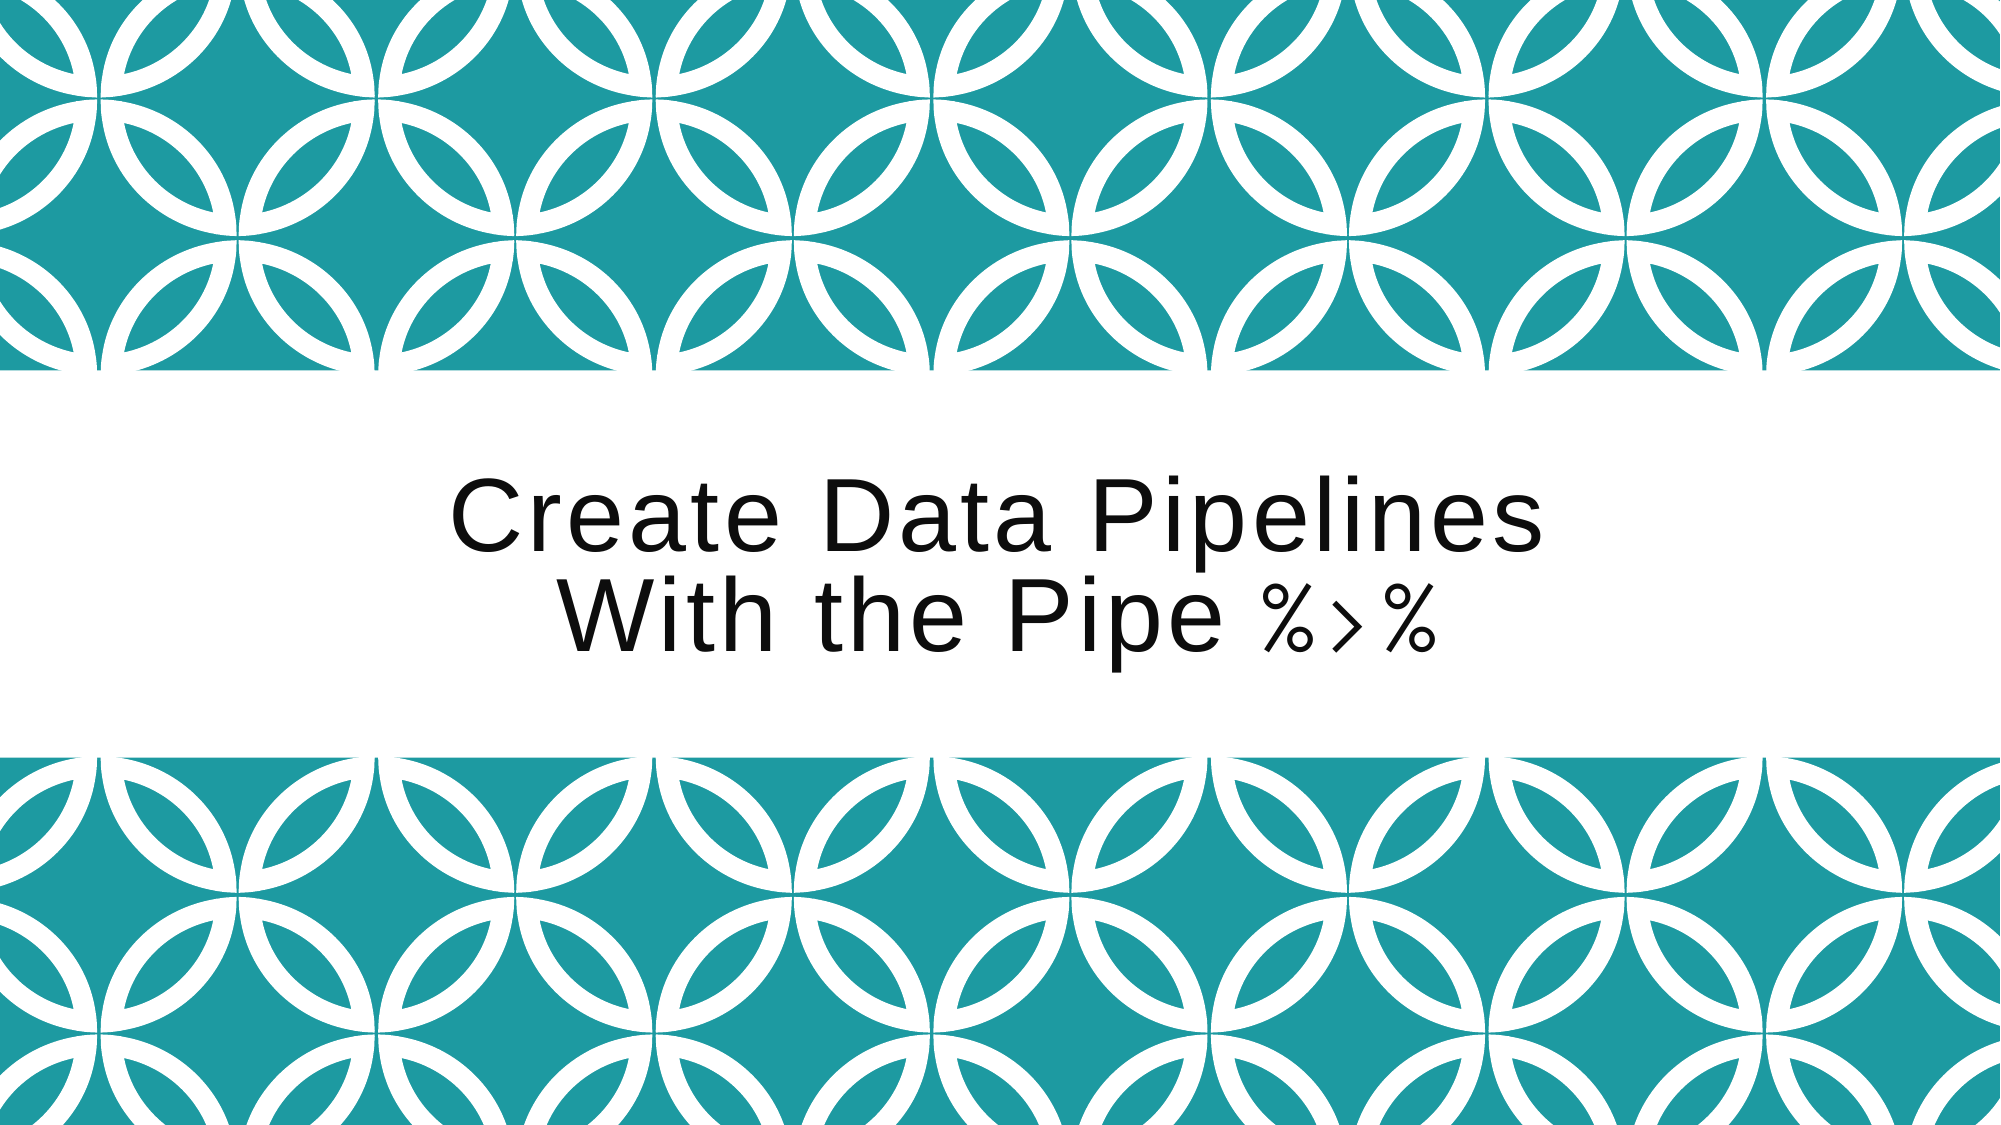

# Create Data Pipelines With the Pipe %>%